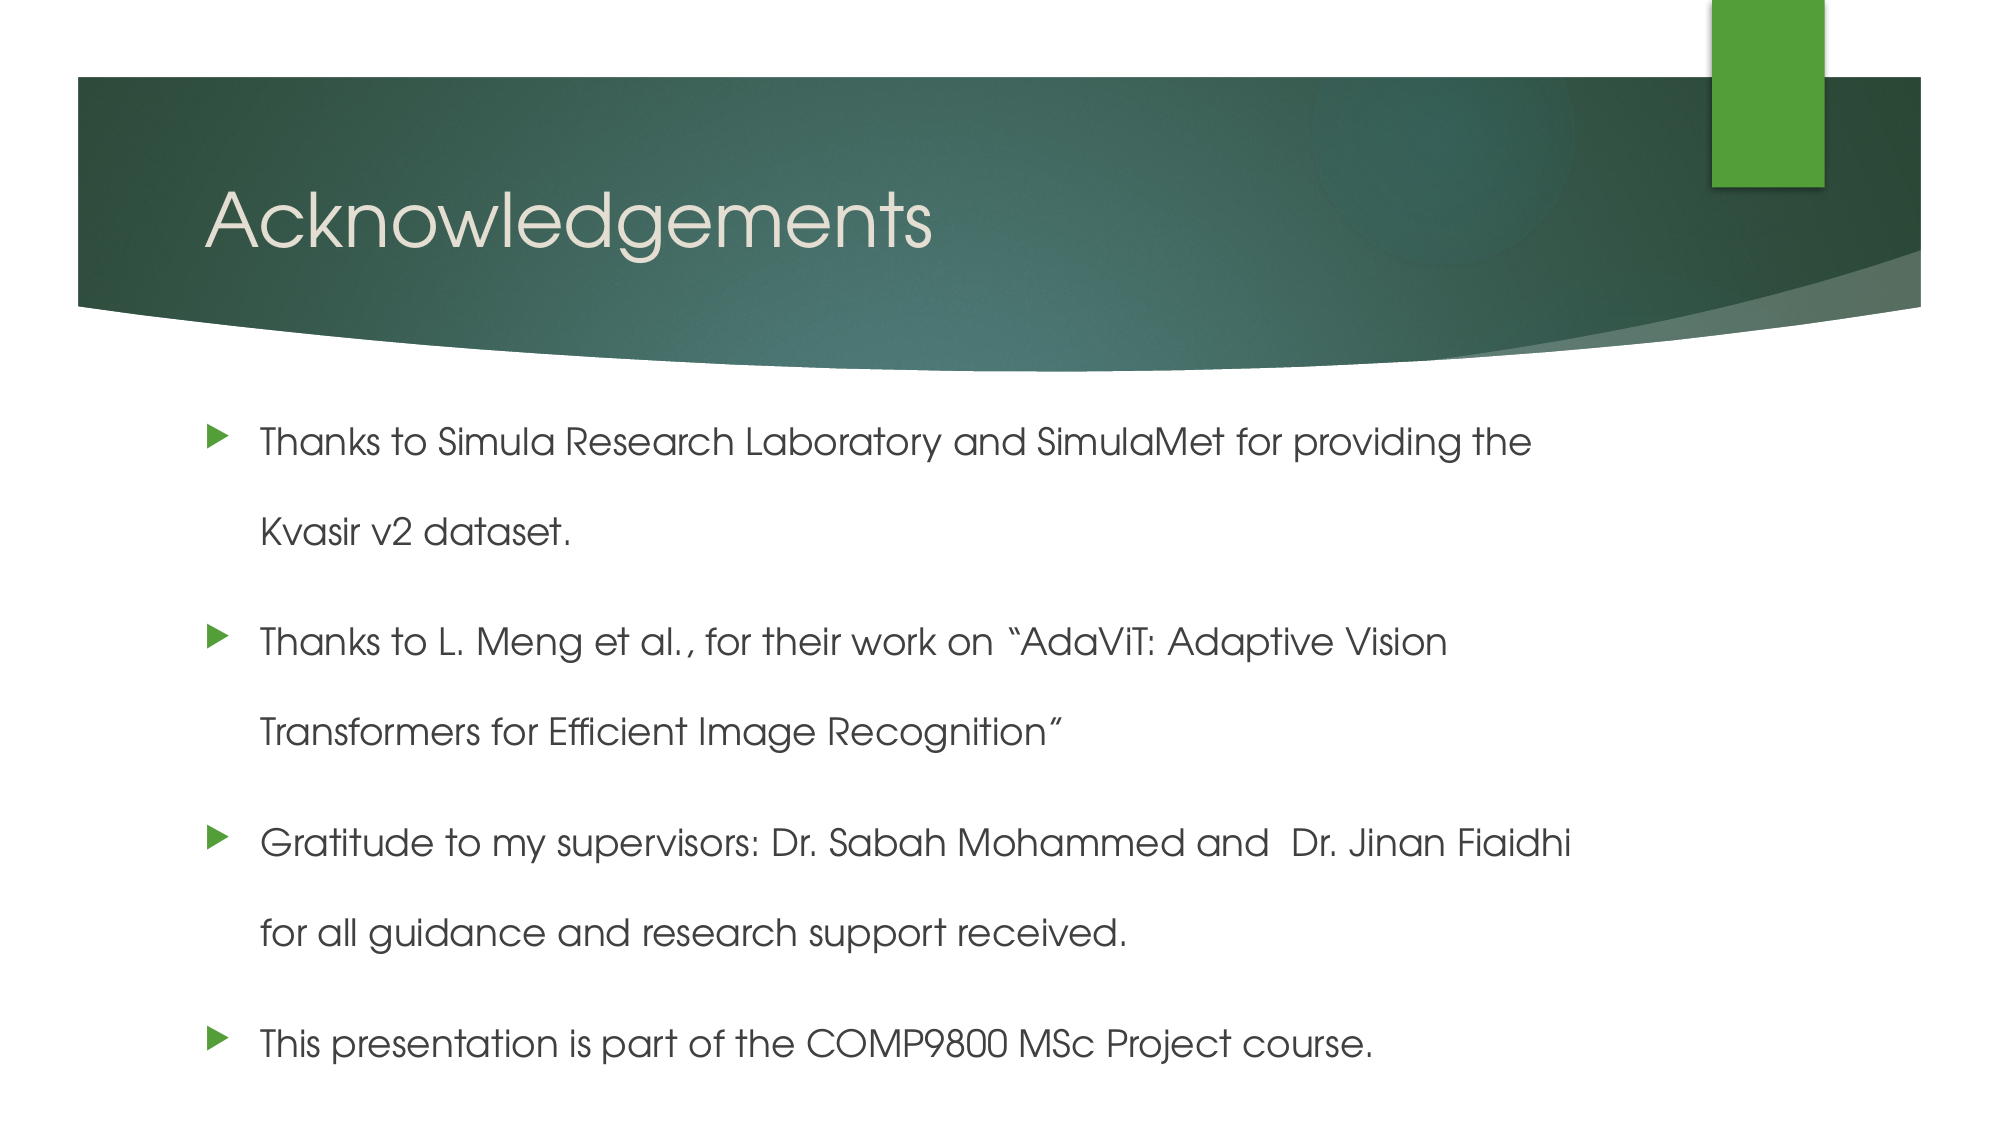

# Acknowledgements
Thanks to Simula Research Laboratory and SimulaMet for providing the Kvasir v2 dataset.
Thanks to L. Meng et al., for their work on “AdaViT: Adaptive Vision Transformers for Efficient Image Recognition”
Gratitude to my supervisors: Dr. Sabah Mohammed and  Dr. Jinan Fiaidhi for all guidance and research support received.
This presentation is part of the COMP9800 MSc Project course.